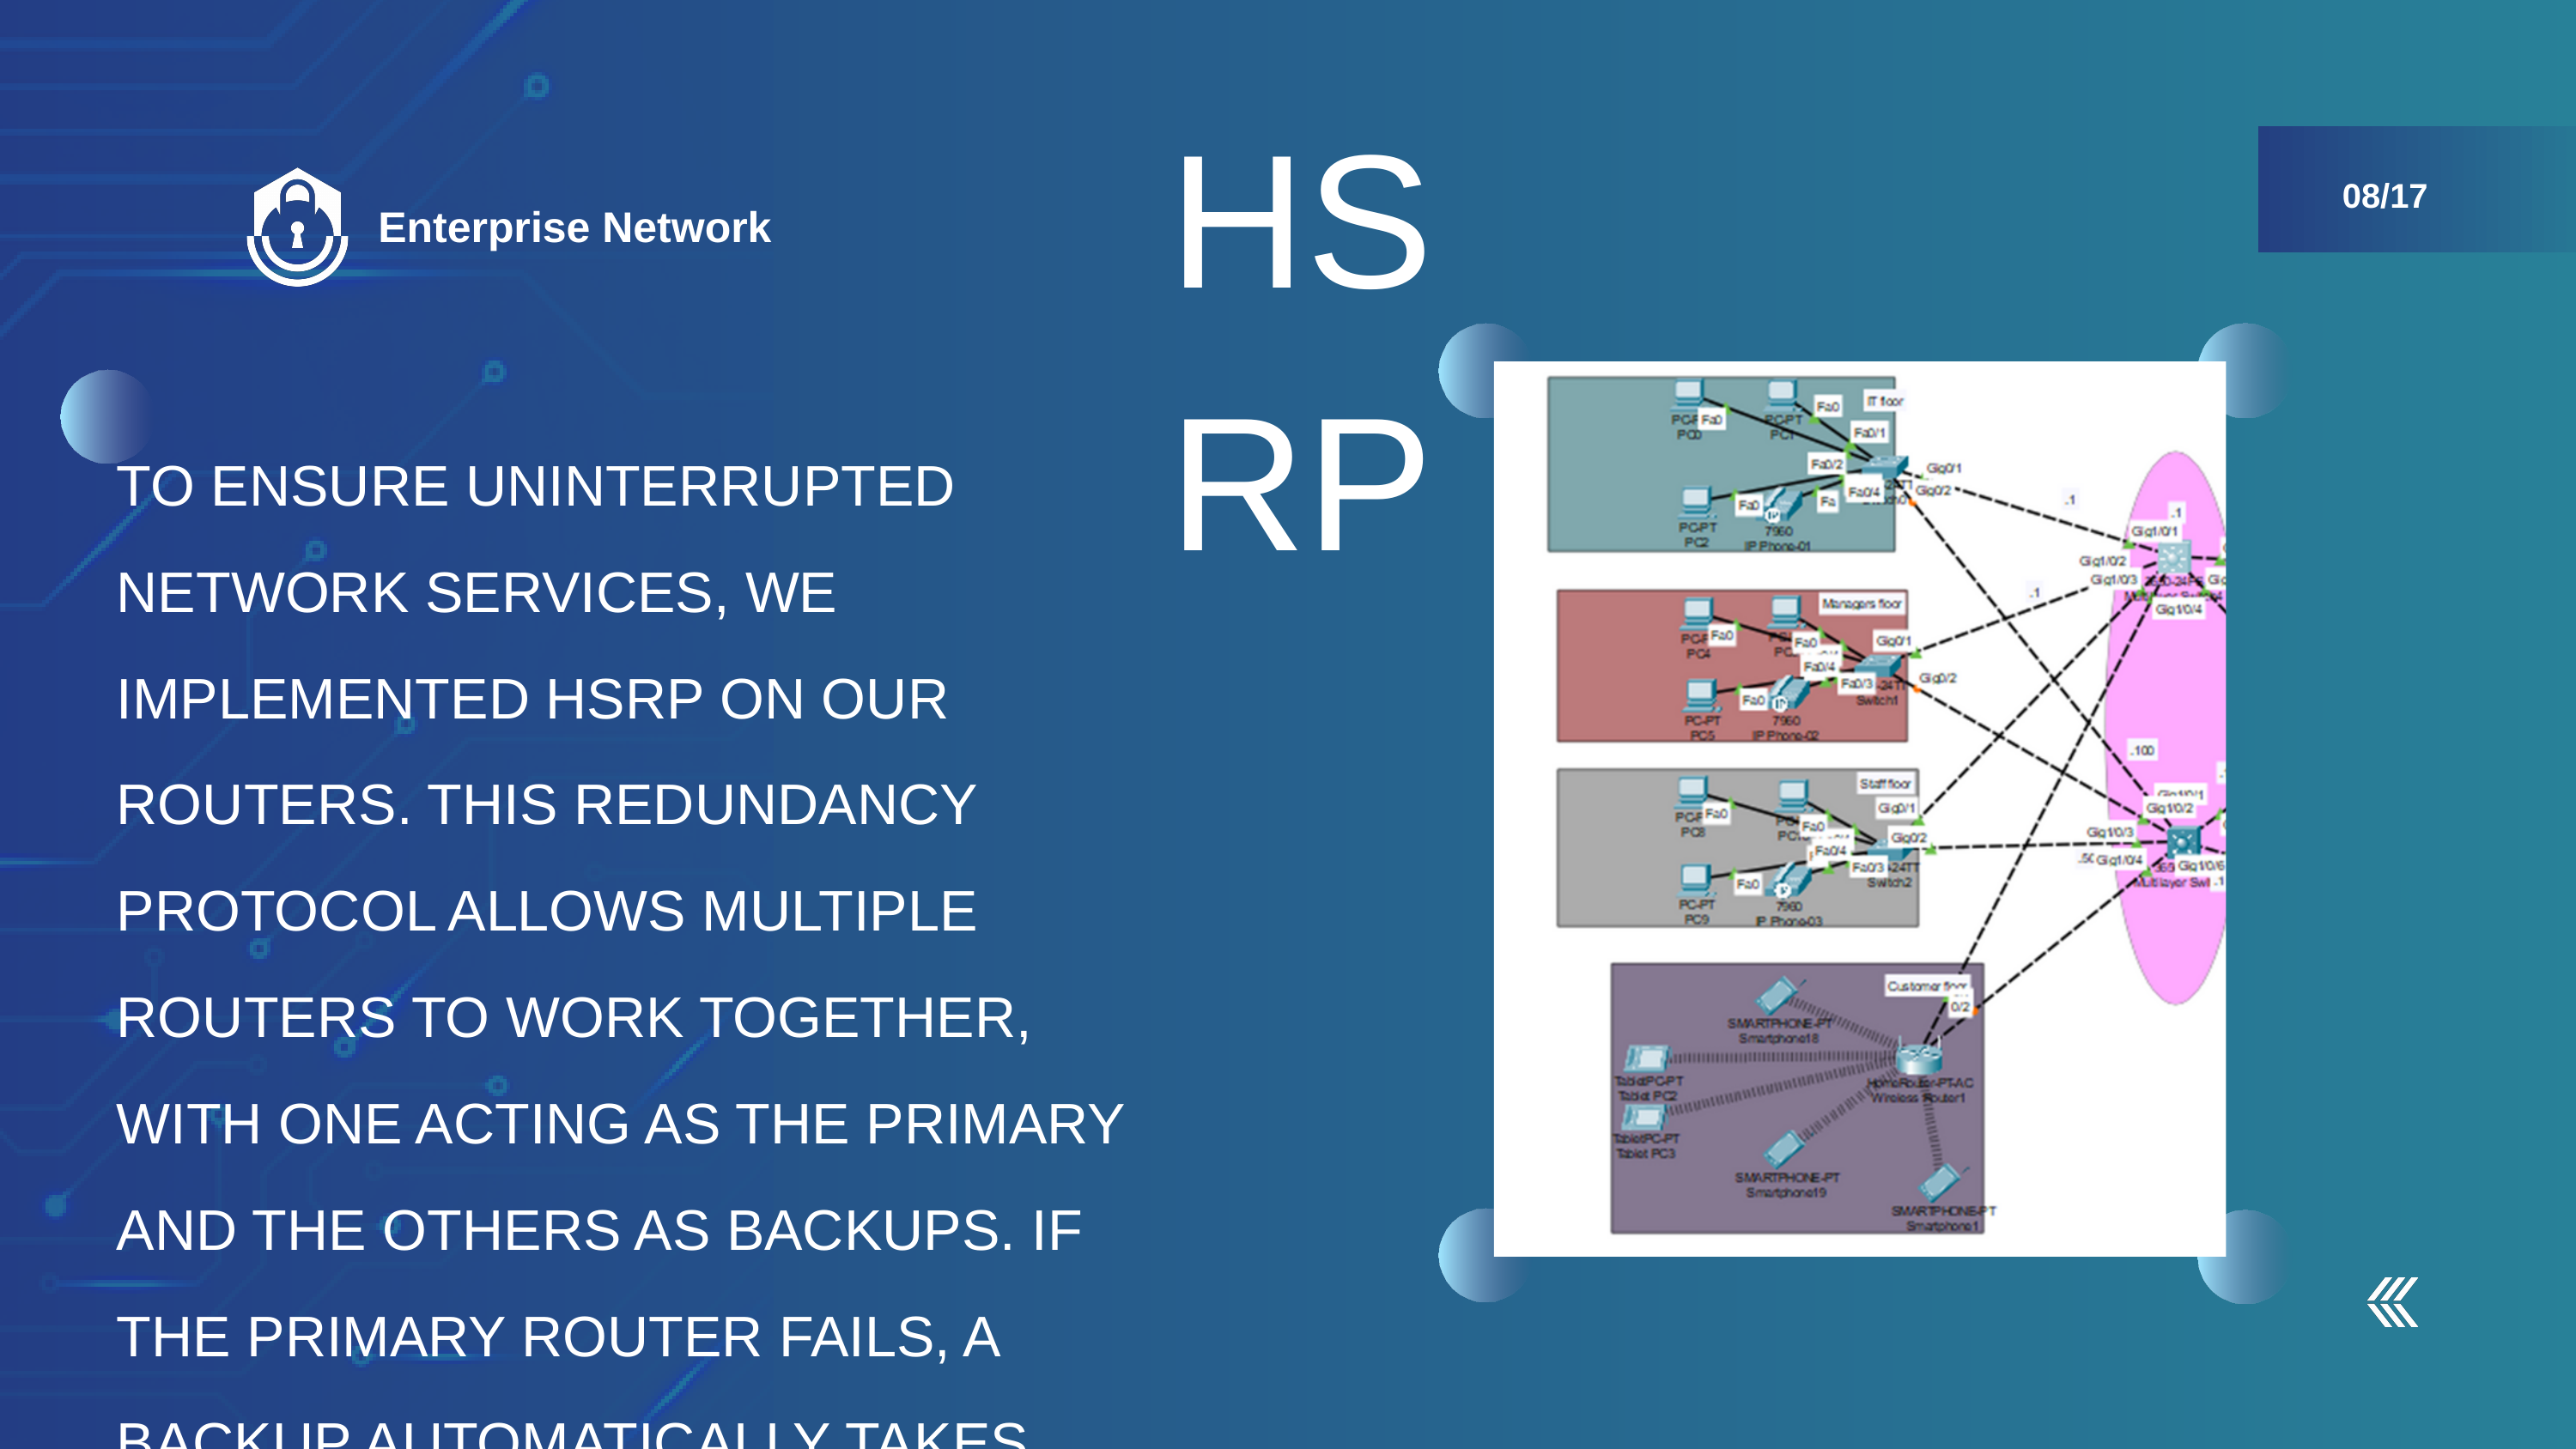

HSRP

08/17
Enterprise Network

TO ENSURE UNINTERRUPTED NETWORK SERVICES, WE IMPLEMENTED HSRP ON OUR ROUTERS. THIS REDUNDANCY PROTOCOL ALLOWS MULTIPLE ROUTERS TO WORK TOGETHER, WITH ONE ACTING AS THE PRIMARY AND THE OTHERS AS BACKUPS. IF THE PRIMARY ROUTER FAILS, A BACKUP AUTOMATICALLY TAKES OVER, ENSURING MINIMAL DOWNTIME AND CONTINUOUS NETWORK ACCESS.